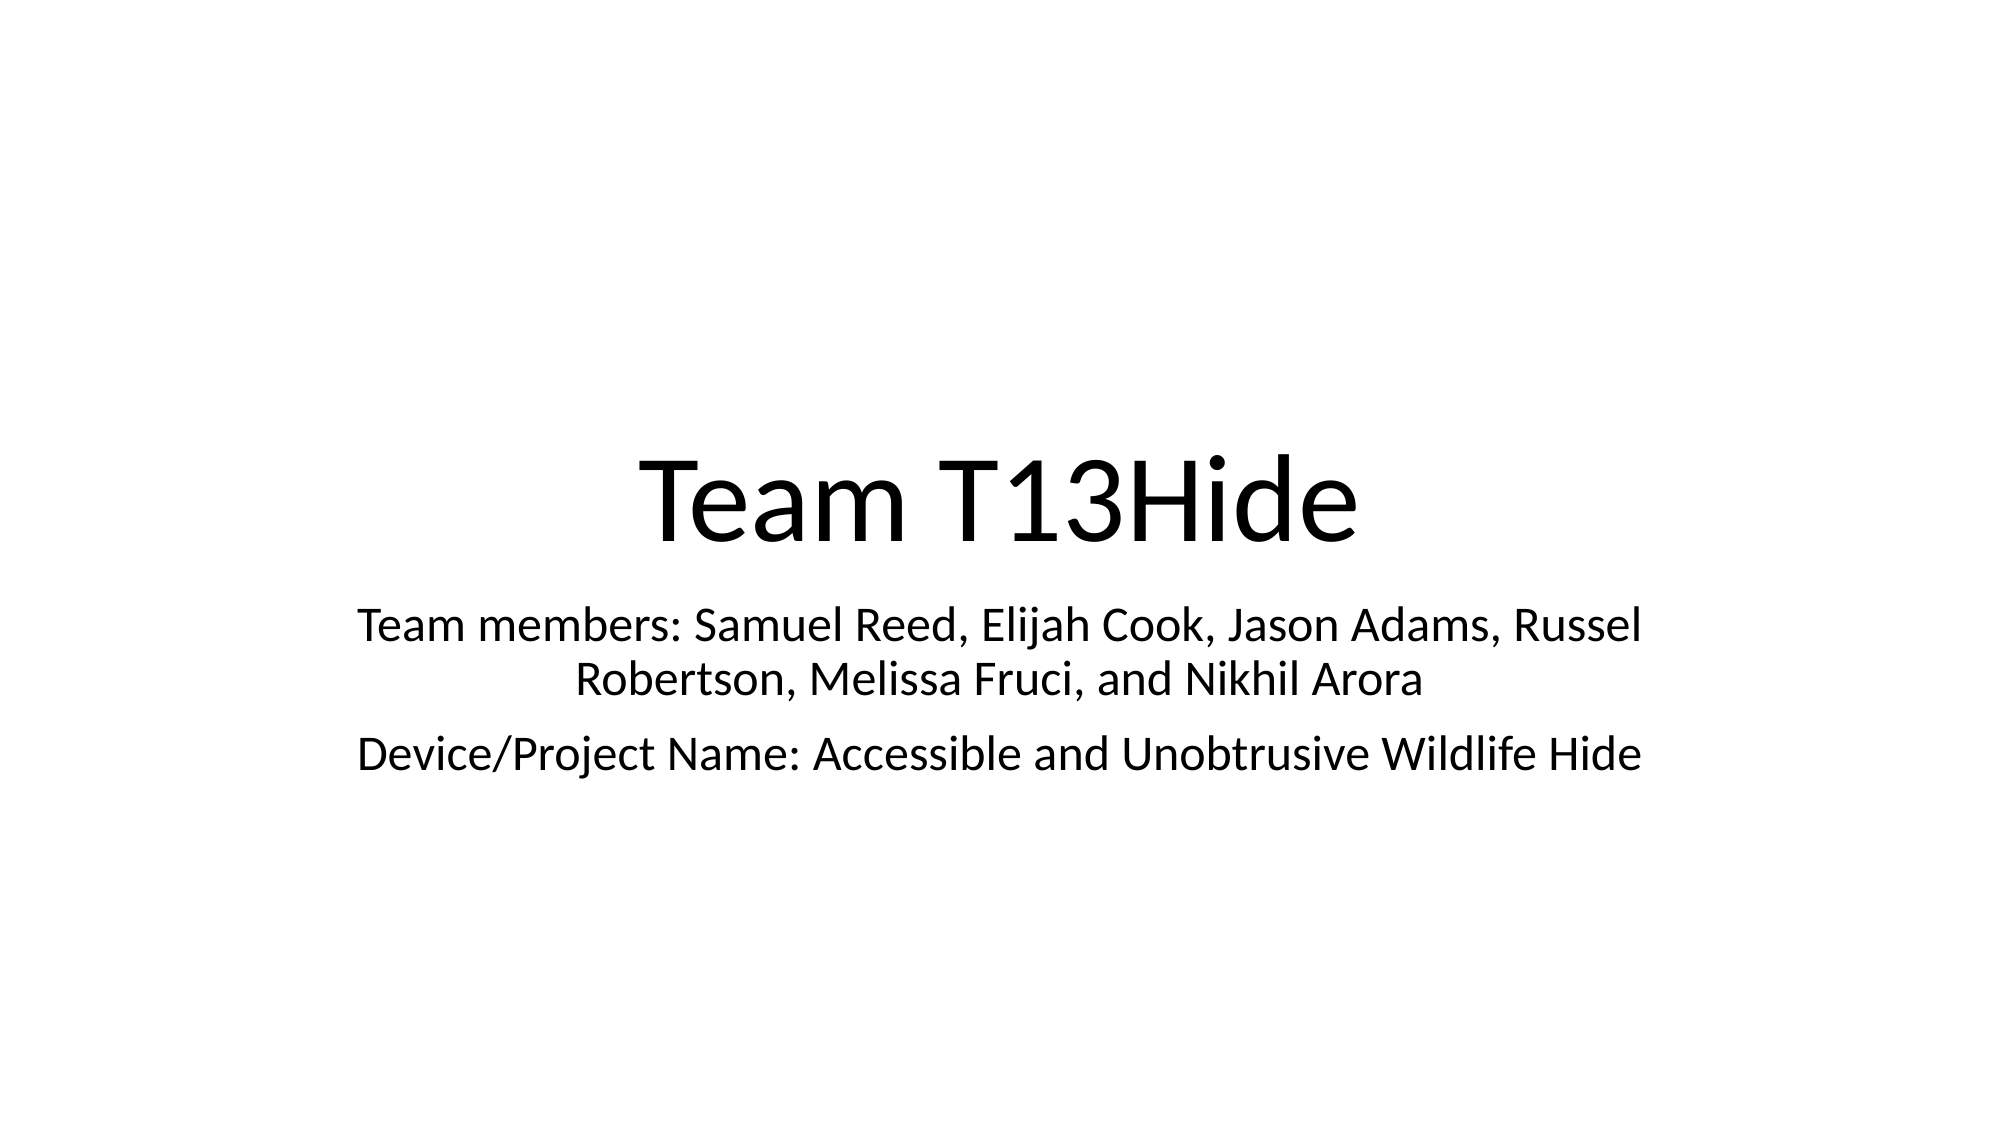

# Team T13Hide
Team members: Samuel Reed, Elijah Cook, Jason Adams, Russel Robertson, Melissa Fruci, and Nikhil Arora
Device/Project Name: Accessible and Unobtrusive Wildlife Hide